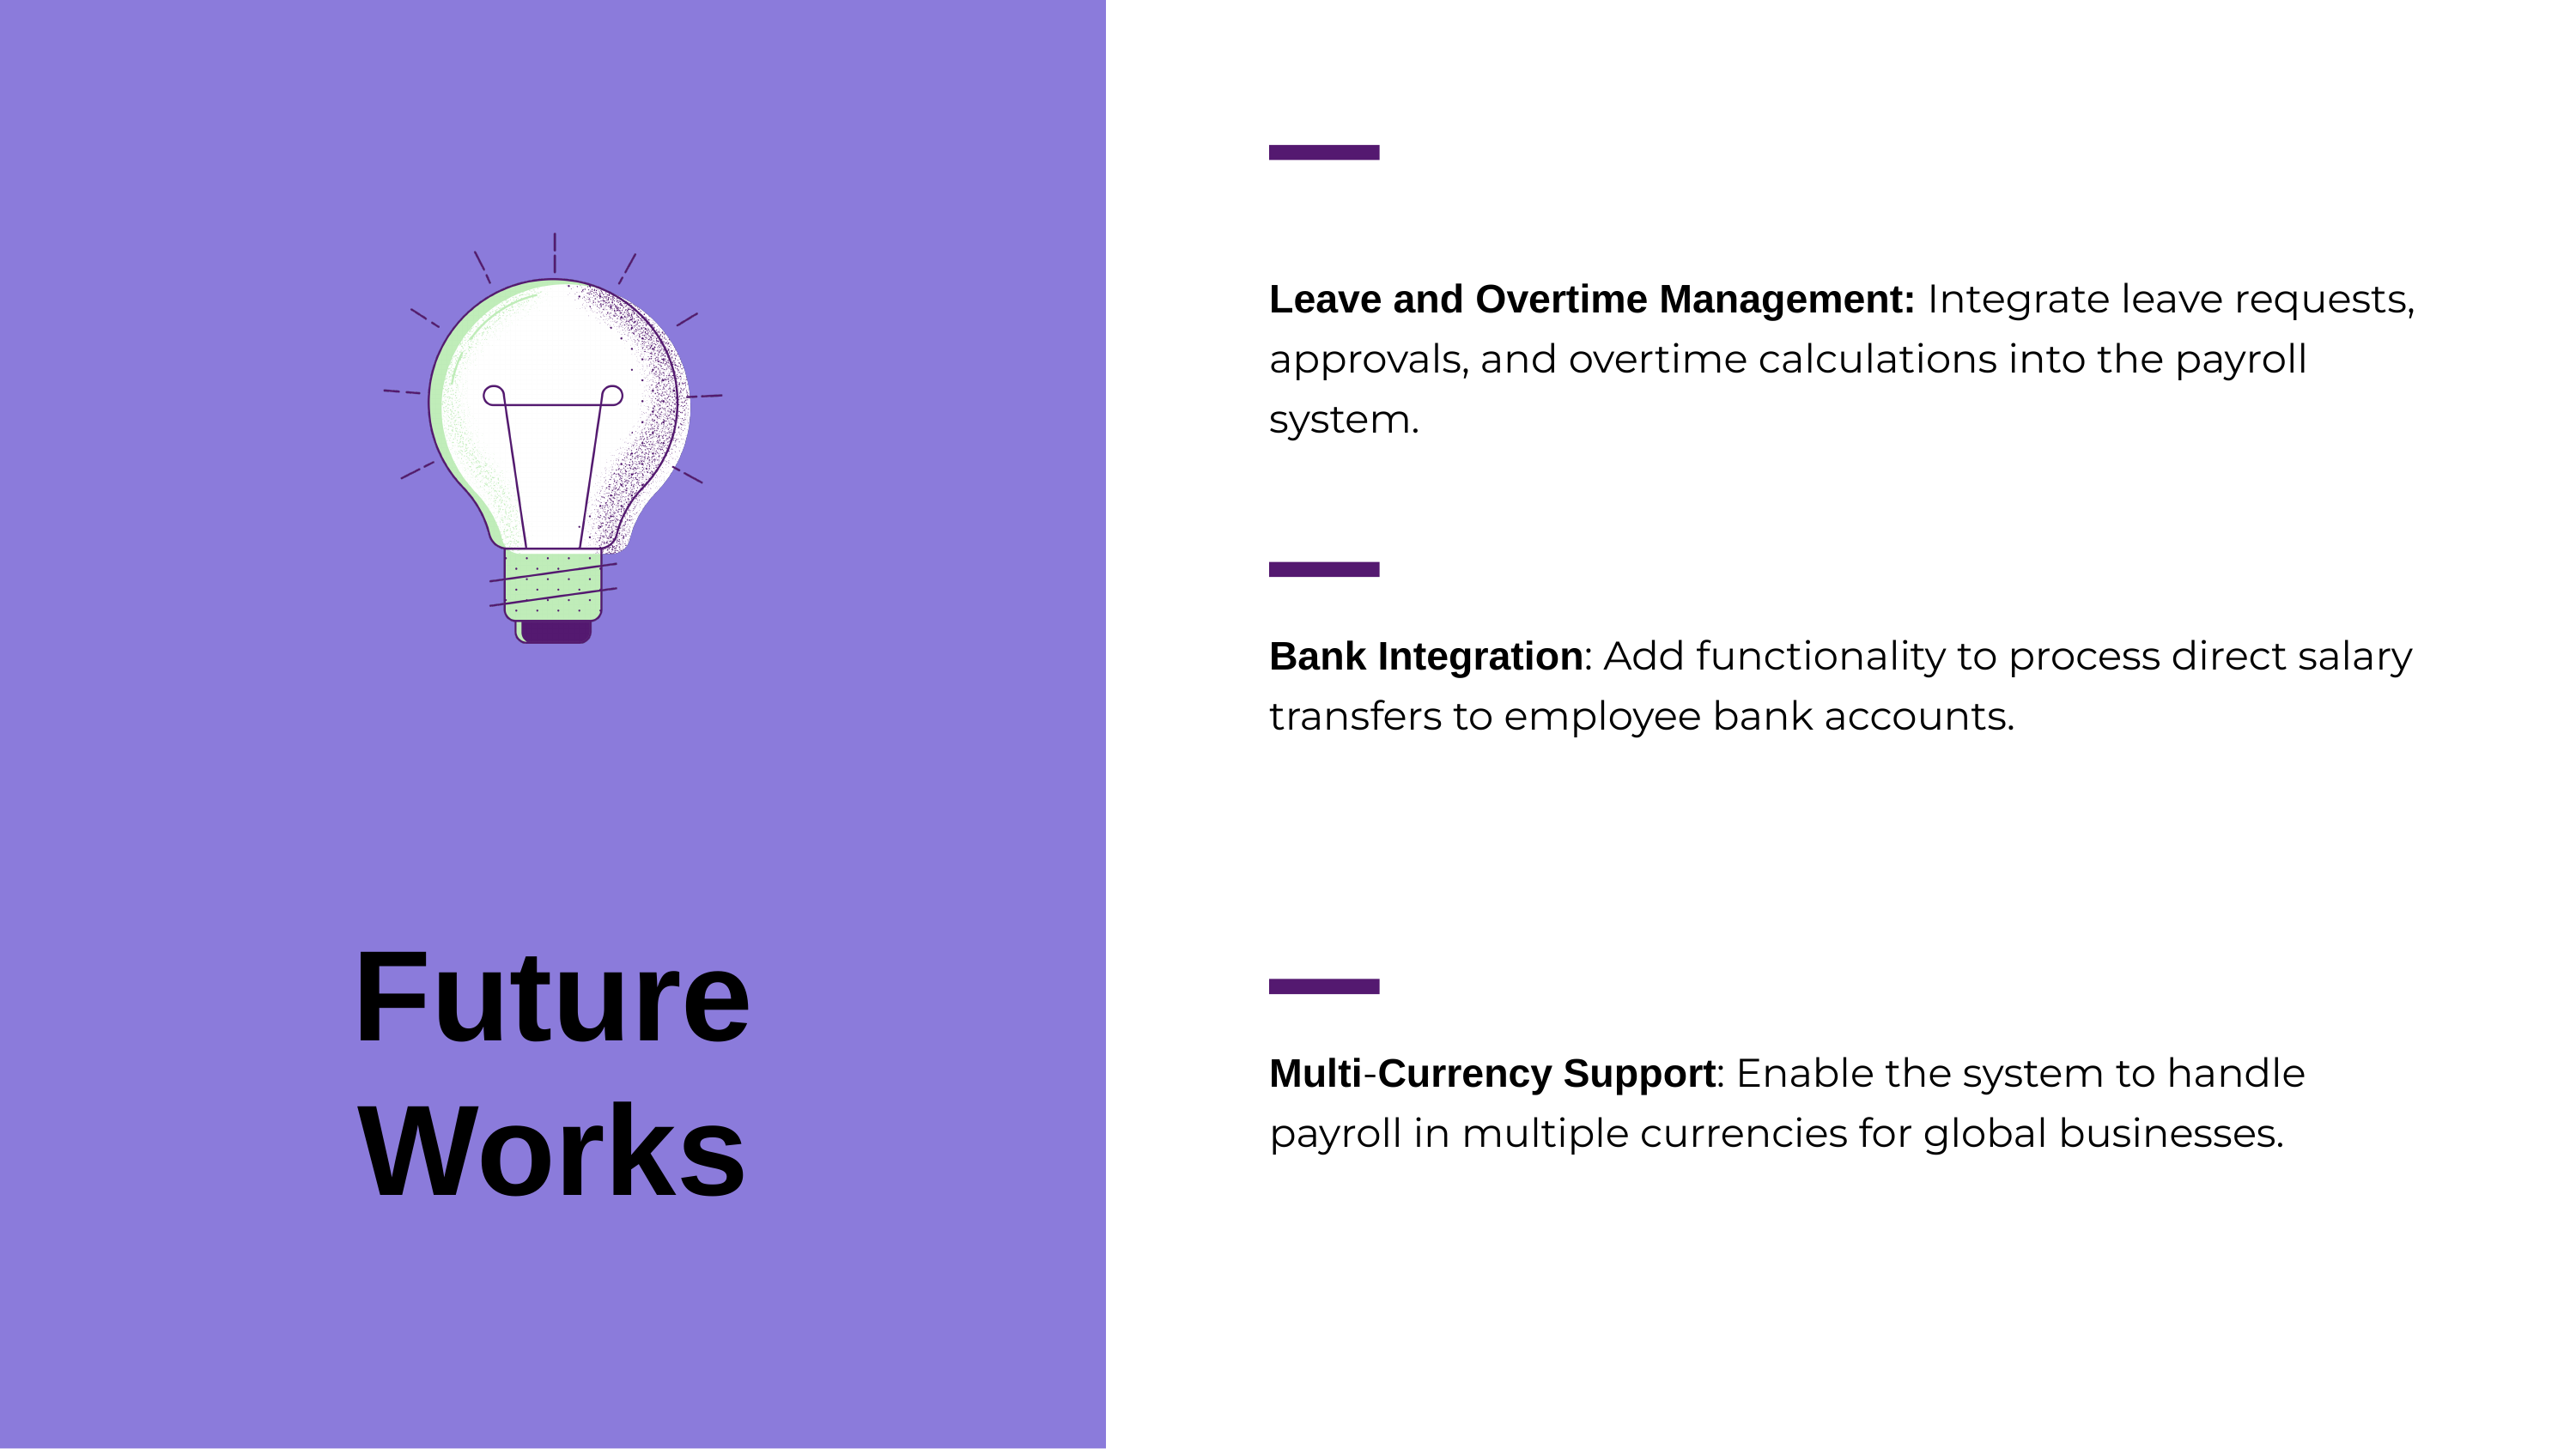

Leave and Overtime Management: Integrate leave requests, approvals, and overtime calculations into the payroll system.

Bank Integration: Add functionality to process direct salary transfers to employee bank accounts.

Future Works

Multi-Currency Support: Enable the system to handle payroll in multiple currencies for global businesses.